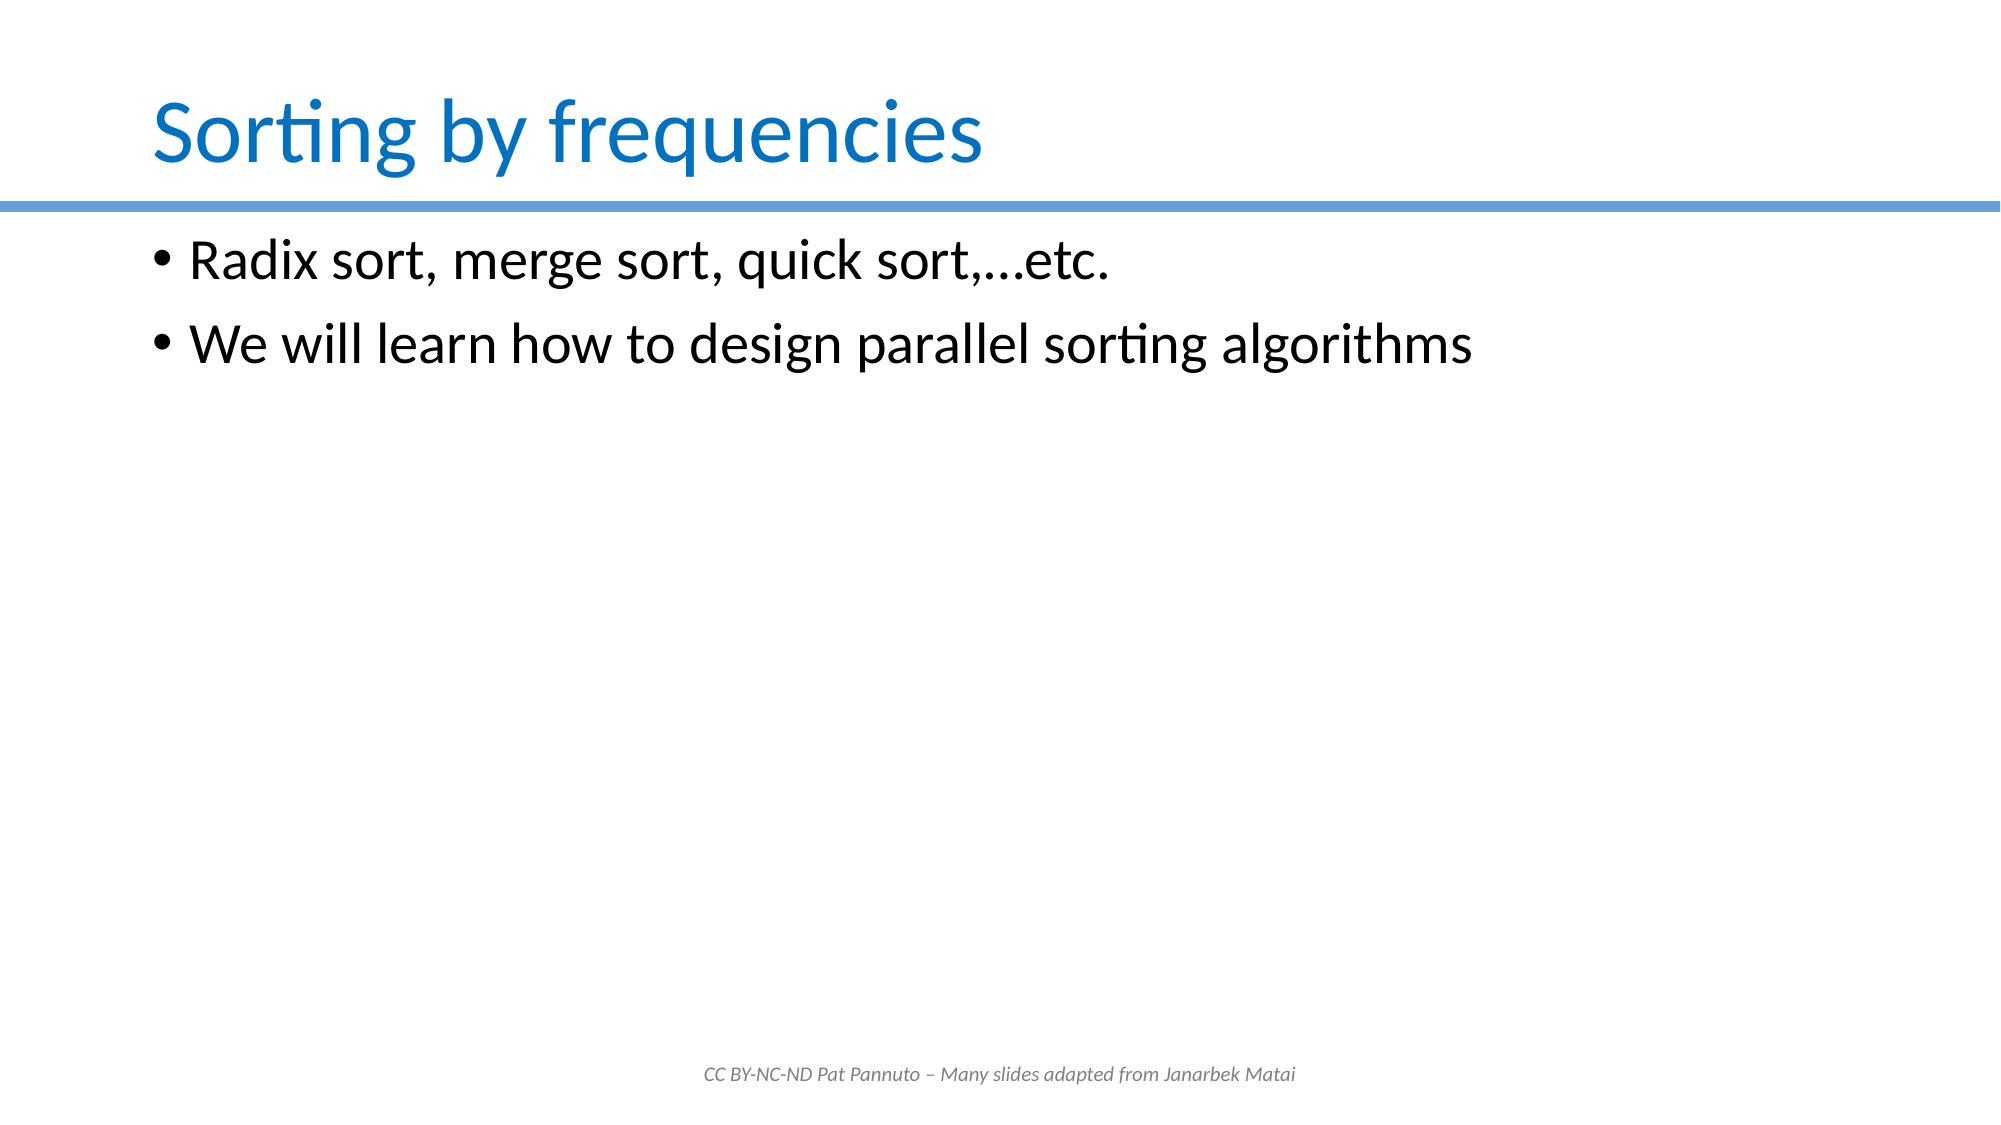

# Sorting by frequencies
Radix sort, merge sort, quick sort,…etc.
We will learn how to design parallel sorting algorithms
CC BY-NC-ND Pat Pannuto – Many slides adapted from Janarbek Matai